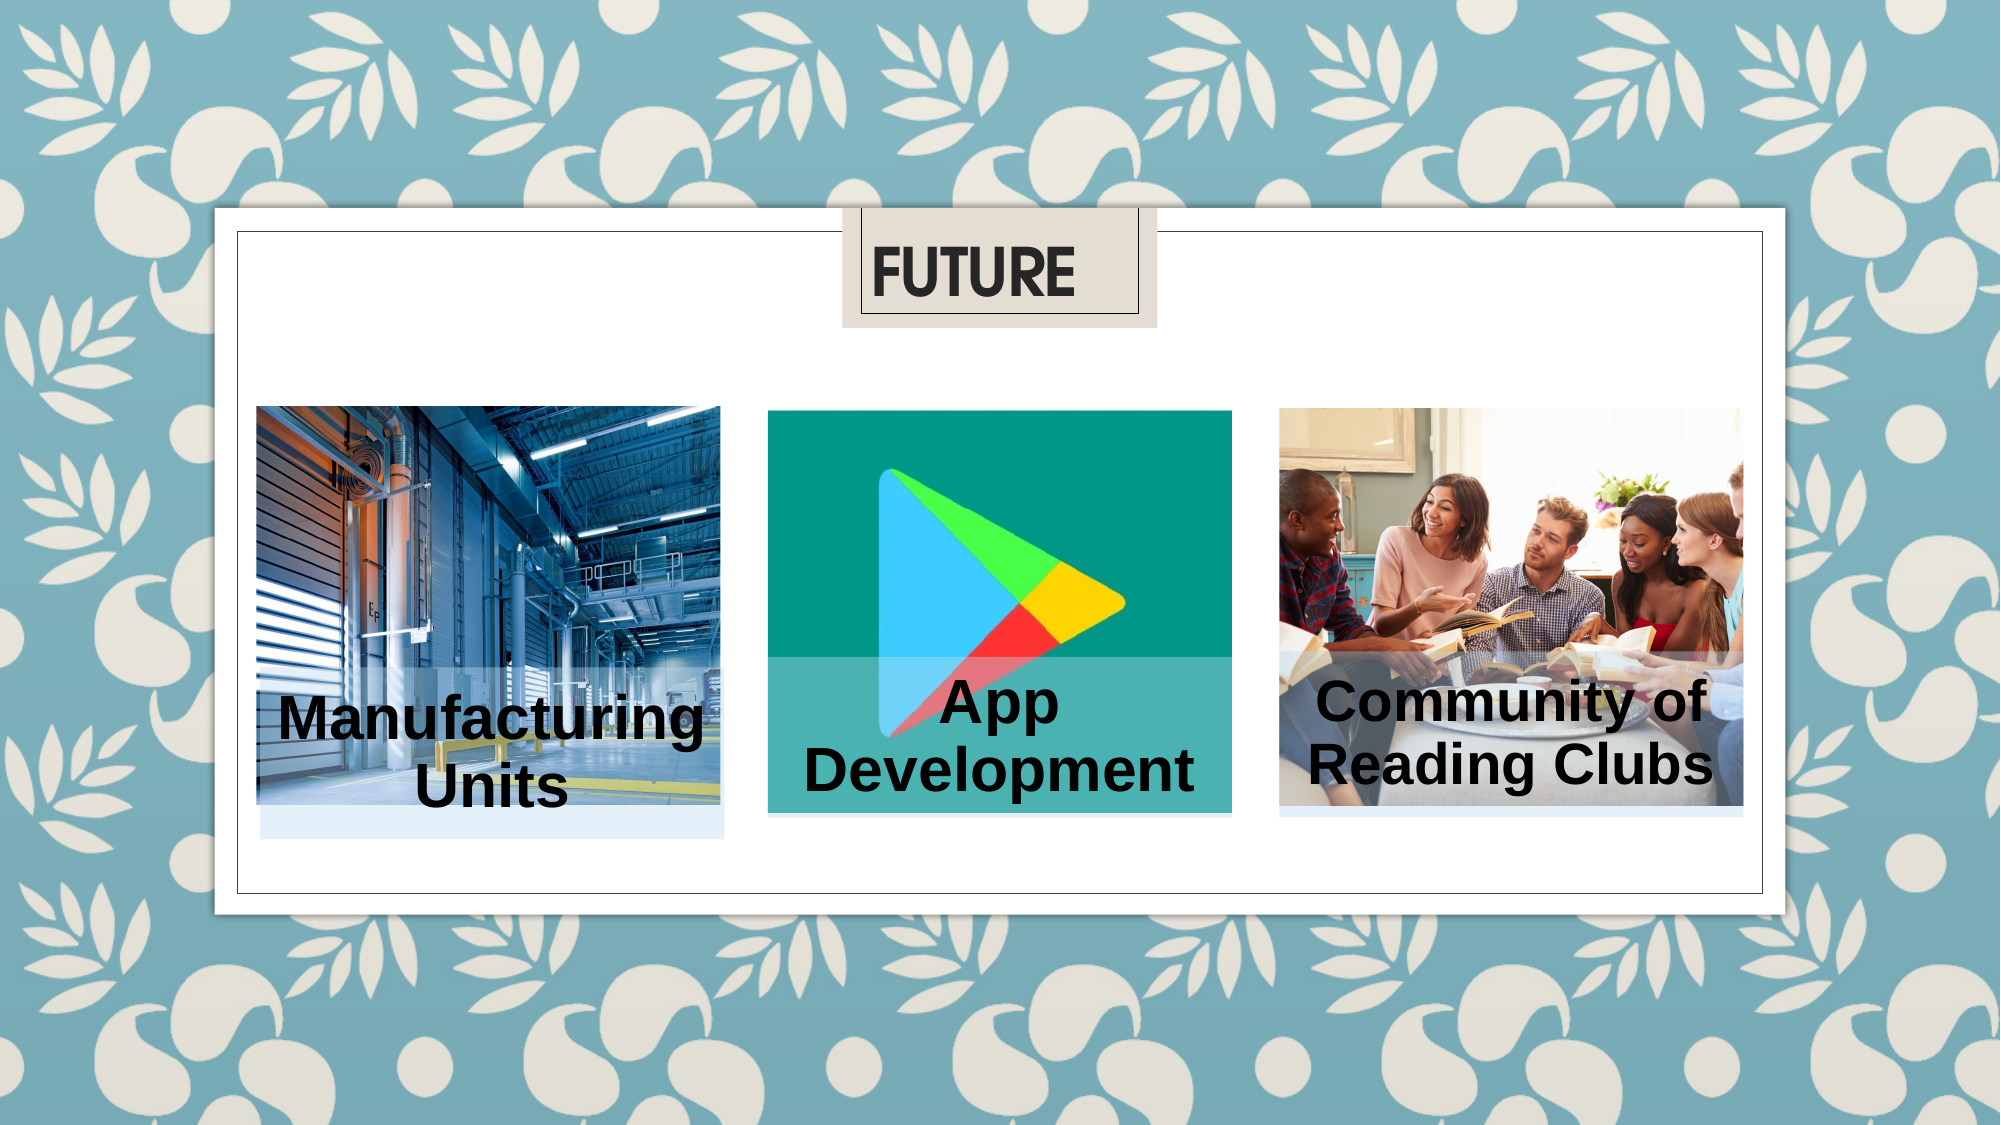

# future
Manufacturing Units
App Development
Community of Reading Clubs